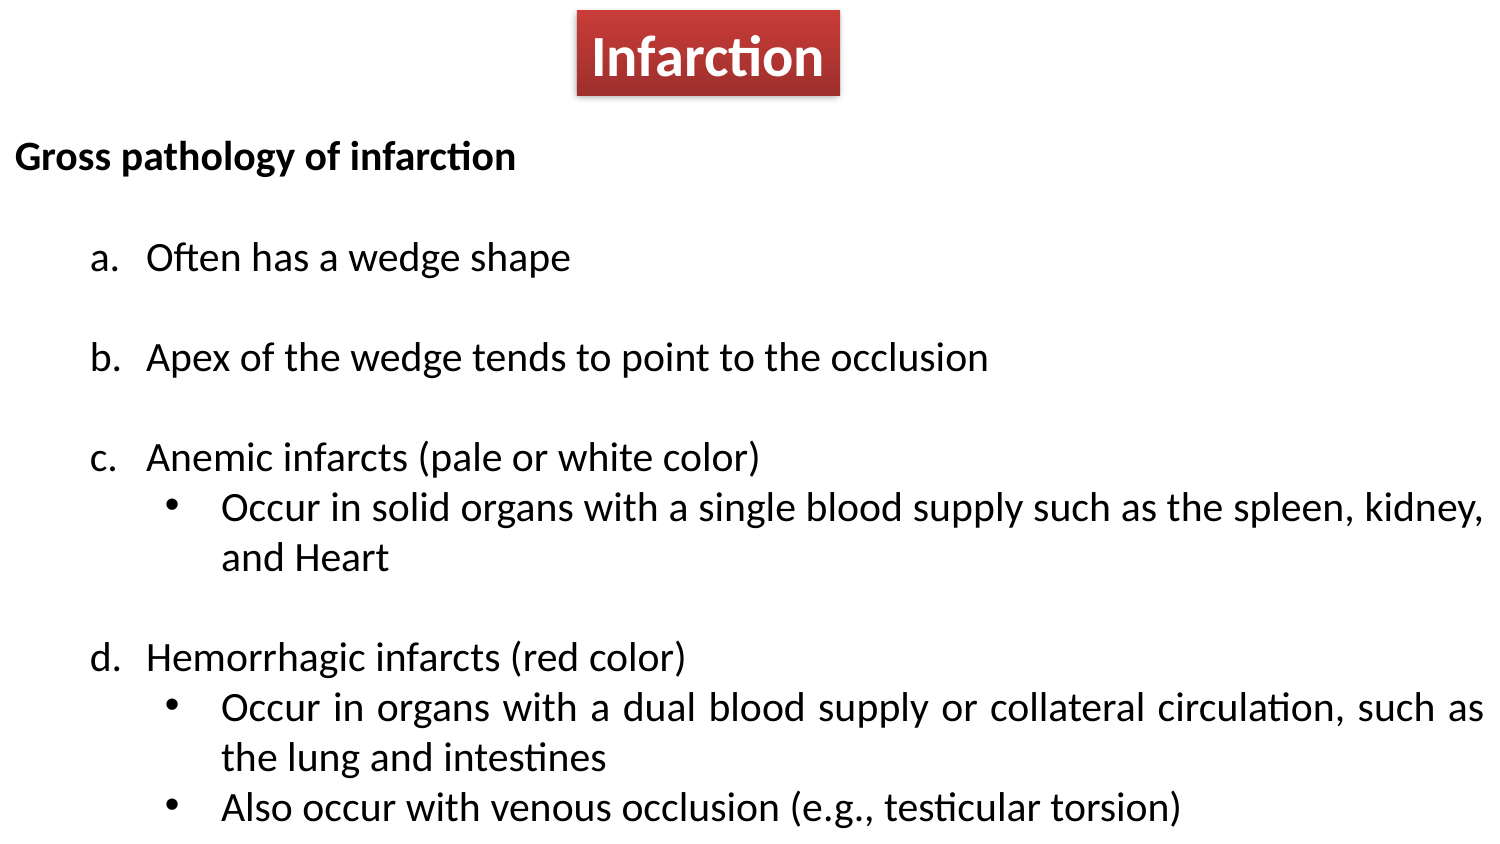

Infarction
Gross pathology of infarction

Often has a wedge shape

Apex of the wedge tends to point to the occlusion

Anemic infarcts (pale or white color)
Occur in solid organs with a single blood supply such as the spleen, kidney, and Heart

Hemorrhagic infarcts (red color)
Occur in organs with a dual blood supply or collateral circulation, such as the lung and intestines
Also occur with venous occlusion (e.g., testicular torsion)